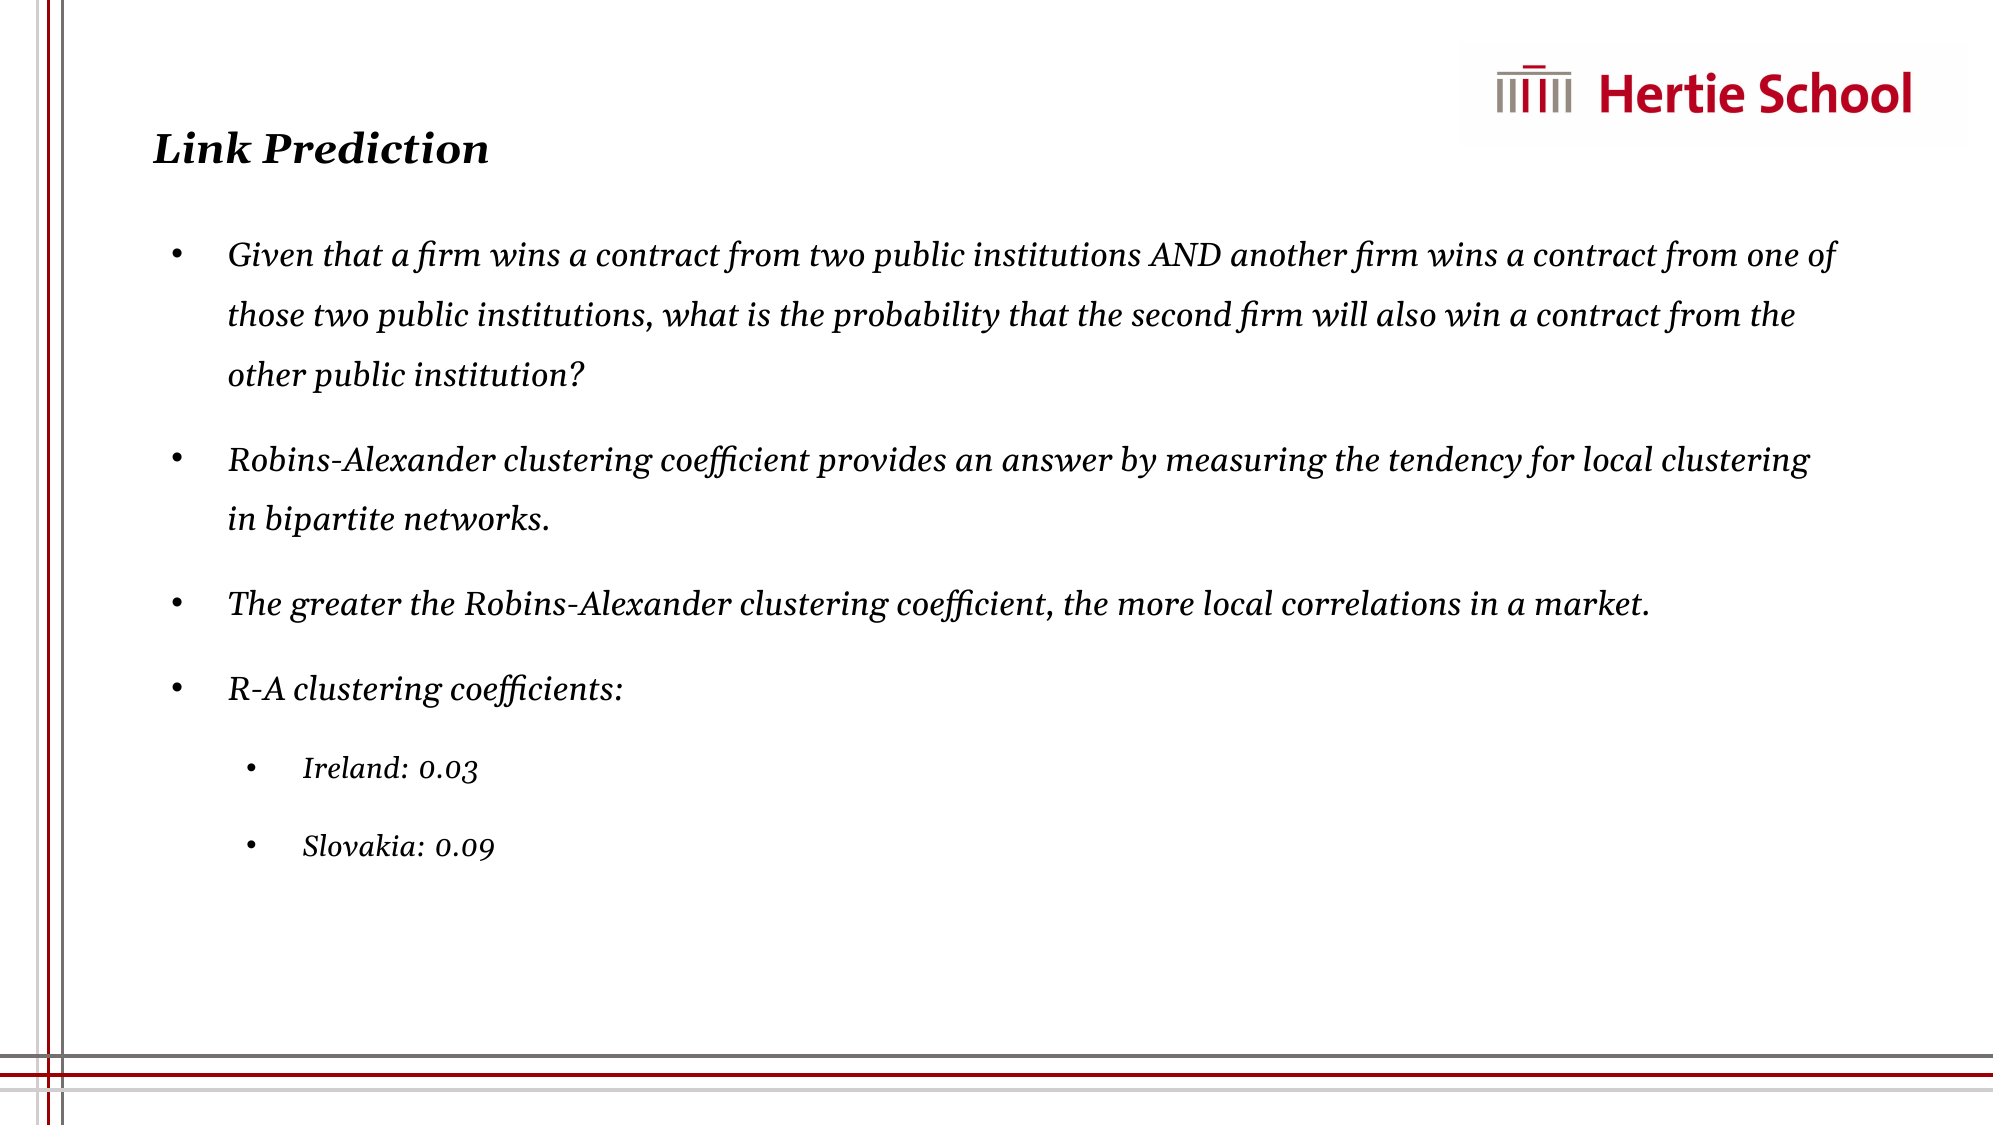

# Link Prediction
Given that a firm wins a contract from two public institutions AND another firm wins a contract from one of those two public institutions, what is the probability that the second firm will also win a contract from the other public institution?
Robins-Alexander clustering coefficient provides an answer by measuring the tendency for local clustering in bipartite networks.
The greater the Robins-Alexander clustering coefficient, the more local correlations in a market.
R-A clustering coefficients:
Ireland: 0.03
Slovakia: 0.09